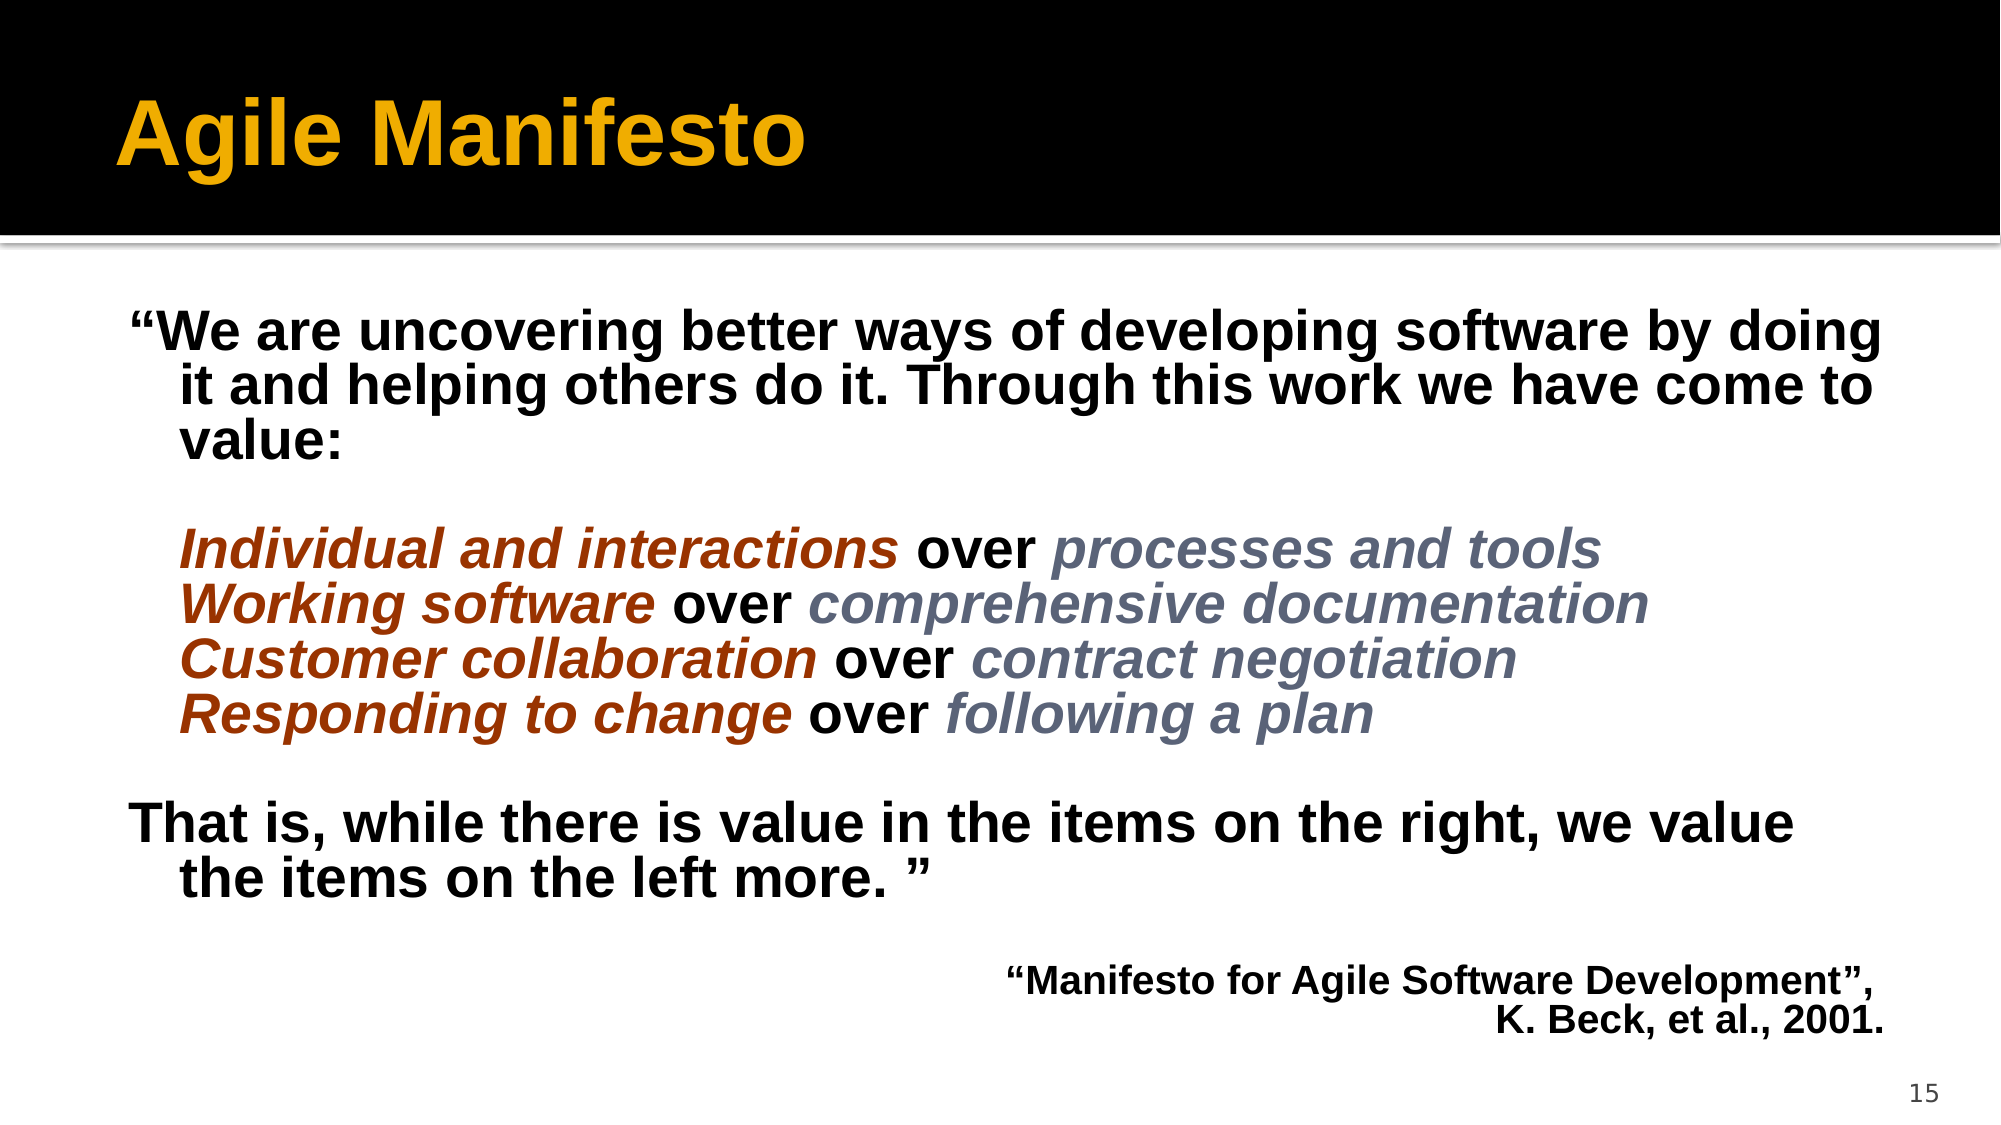

# Agile Manifesto
“We are uncovering better ways of developing software by doing it and helping others do it. Through this work we have come to value:

	Individual and interactions over processes and tools
	Working software over comprehensive documentation
	Customer collaboration over contract negotiation
	Responding to change over following a plan

That is, while there is value in the items on the right, we value the items on the left more. ”

“Manifesto for Agile Software Development”,
K. Beck, et al., 2001.
15